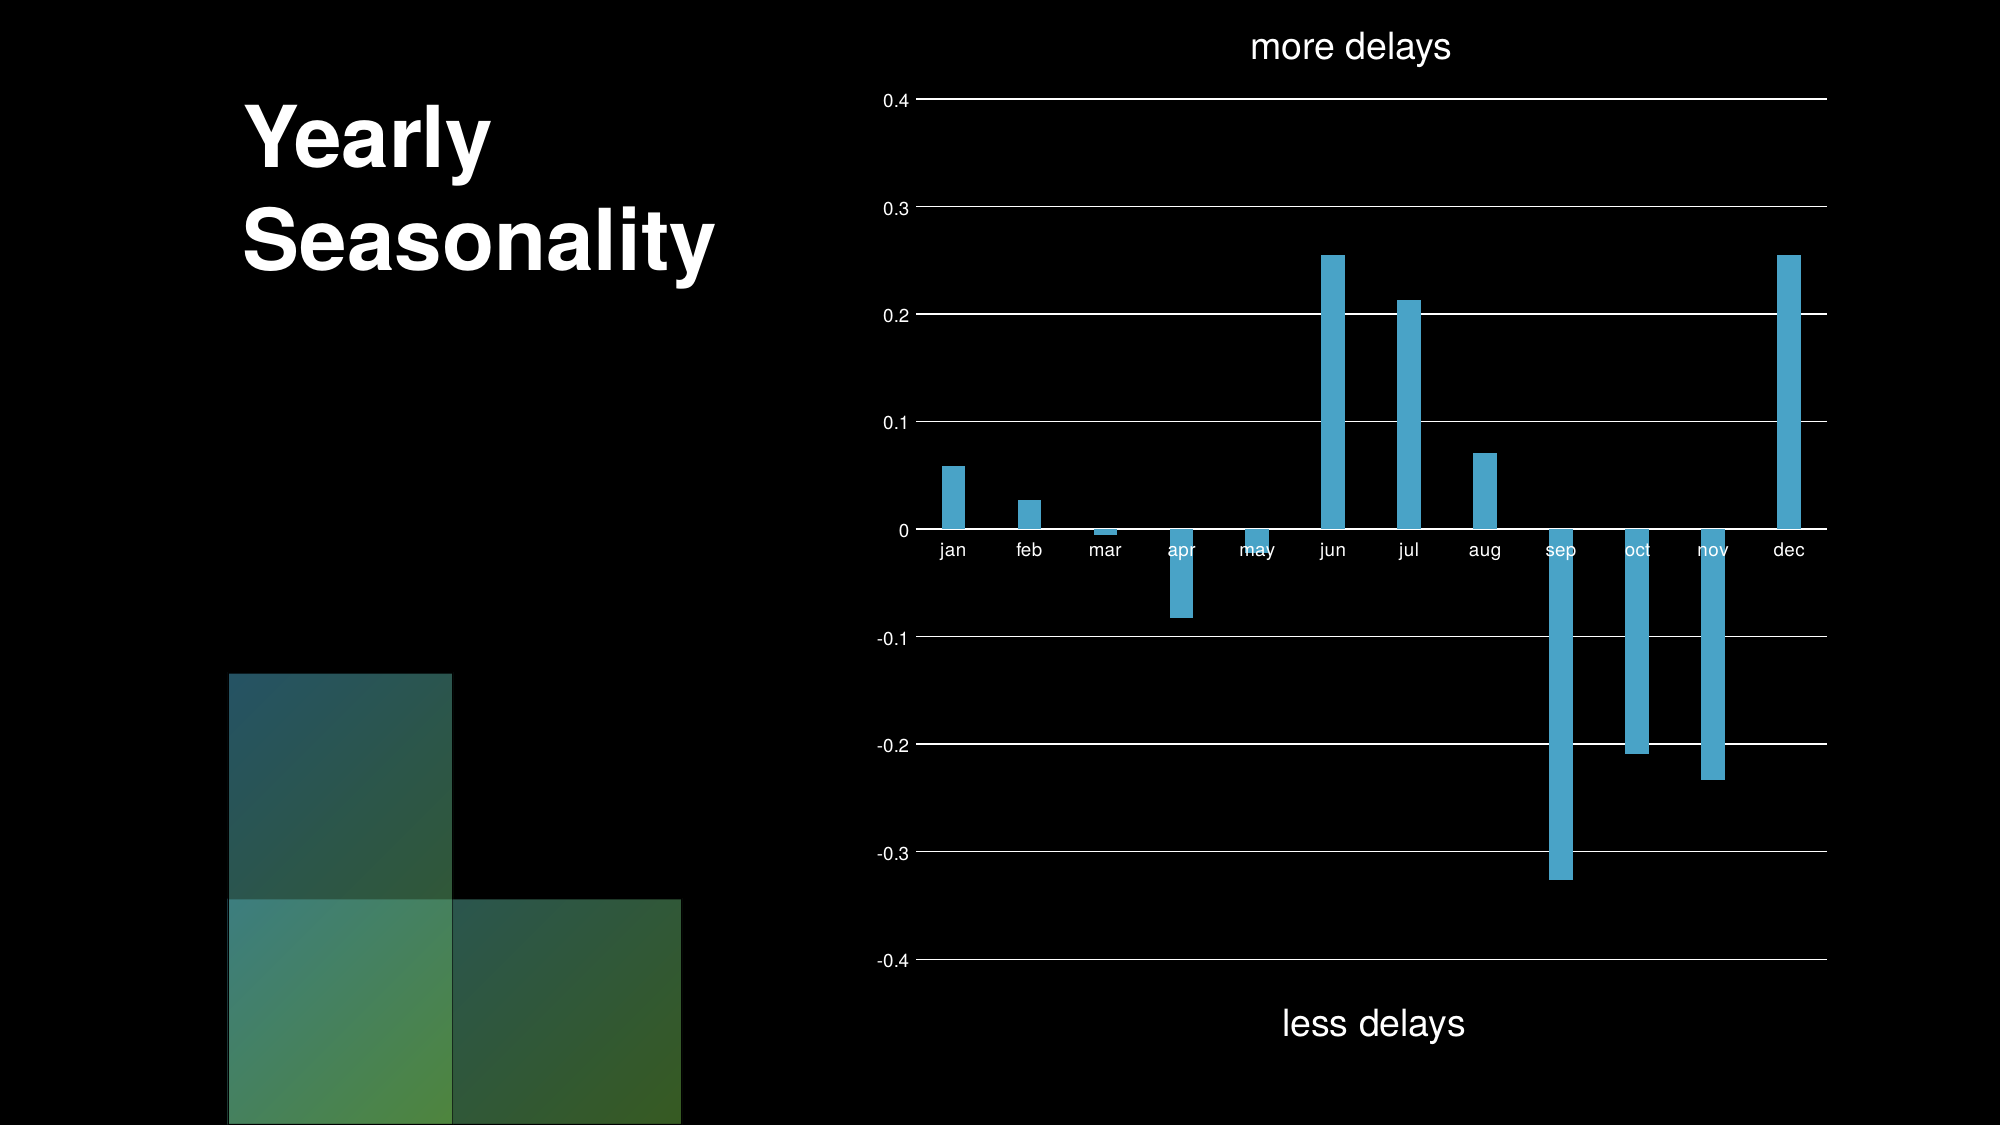

more delays

### Chart

| Category |  |
|---|---|
| jan | 0.059118285170568274 |
| feb | 0.0267430637650532 |
| mar | -0.00529825802380246 |
| apr | -0.08246938574352924 |
| may | -0.022573902218440578 |
| jun | 0.2552214094456114 |
| jul | 0.21262704076503425 |
| aug | 0.07036486999615232 |
| sep | -0.32601316724201634 |
| oct | -0.20929334593186977 |
| nov | -0.23340311979682538 |
| dec | 0.2549765098140643 |
# Yearly Seasonality

less delays